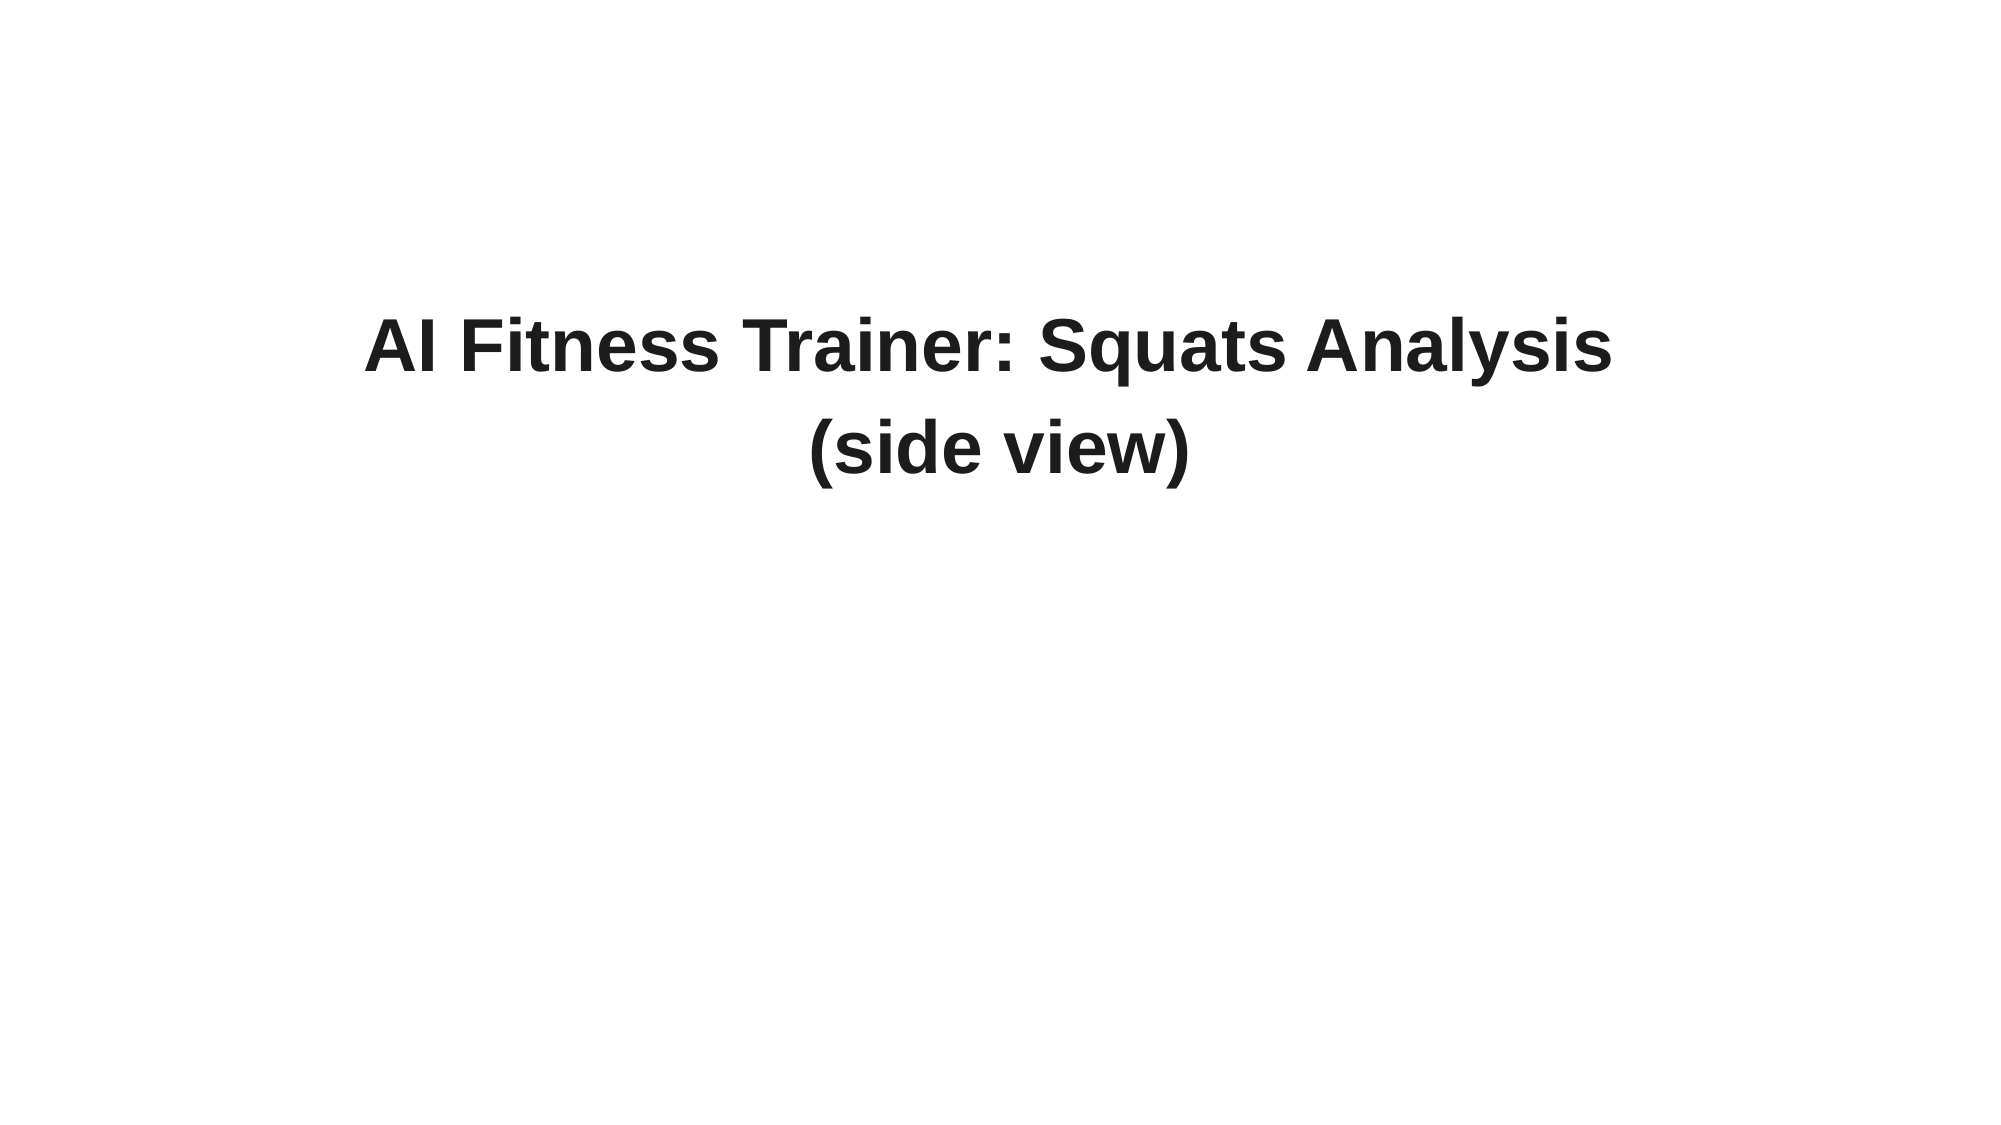

AI Fitness Trainer: Squats Analysis
(side view)